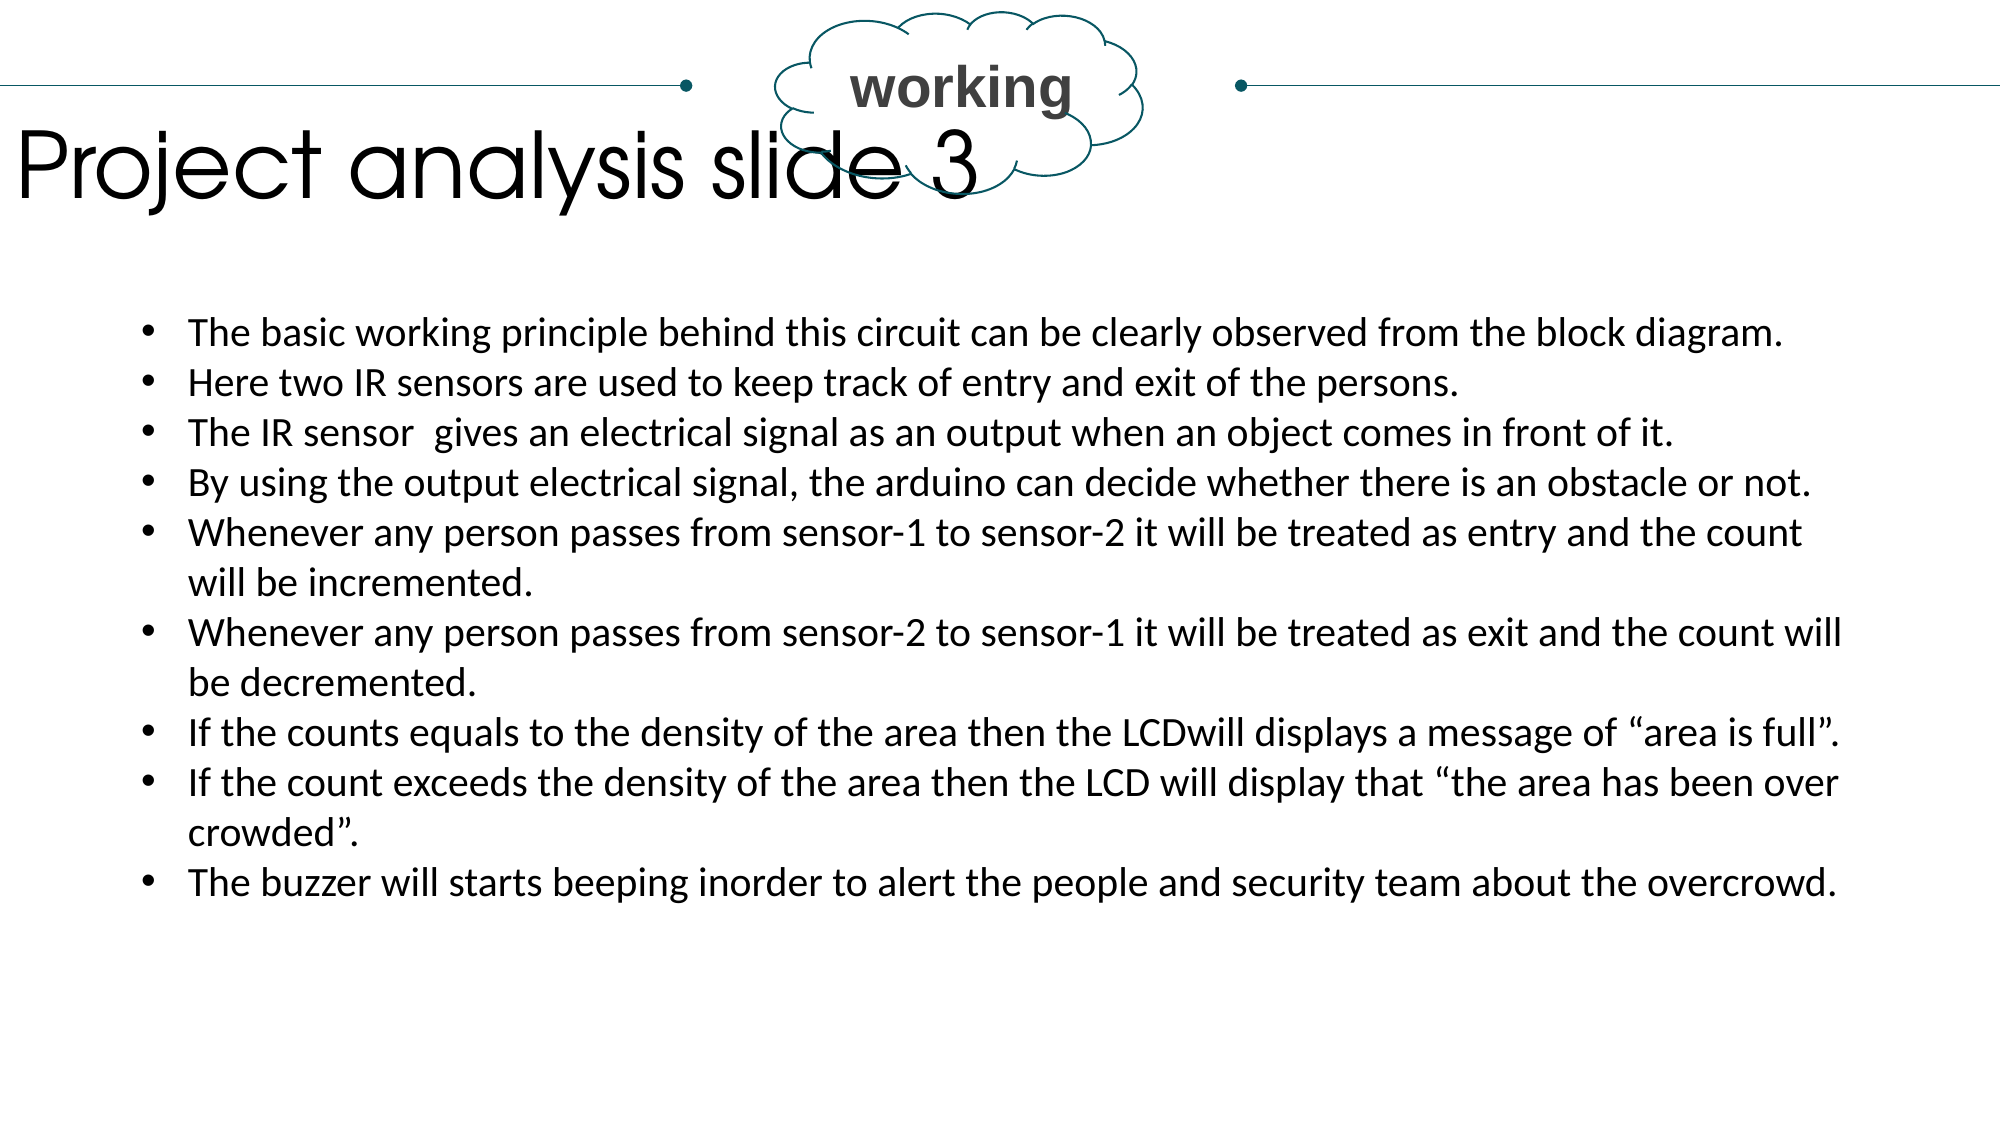

working
Project analysis slide 3
The basic working principle behind this circuit can be clearly observed from the block diagram.
Here two IR sensors are used to keep track of entry and exit of the persons.
The IR sensor  gives an electrical signal as an output when an object comes in front of it.
By using the output electrical signal, the arduino can decide whether there is an obstacle or not.
Whenever any person passes from sensor-1 to sensor-2 it will be treated as entry and the count will be incremented.
Whenever any person passes from sensor-2 to sensor-1 it will be treated as exit and the count will be decremented.
If the counts equals to the density of the area then the LCDwill displays a message of “area is full”.
If the count exceeds the density of the area then the LCD will display that “the area has been over crowded”.
The buzzer will starts beeping inorder to alert the people and security team about the overcrowd.